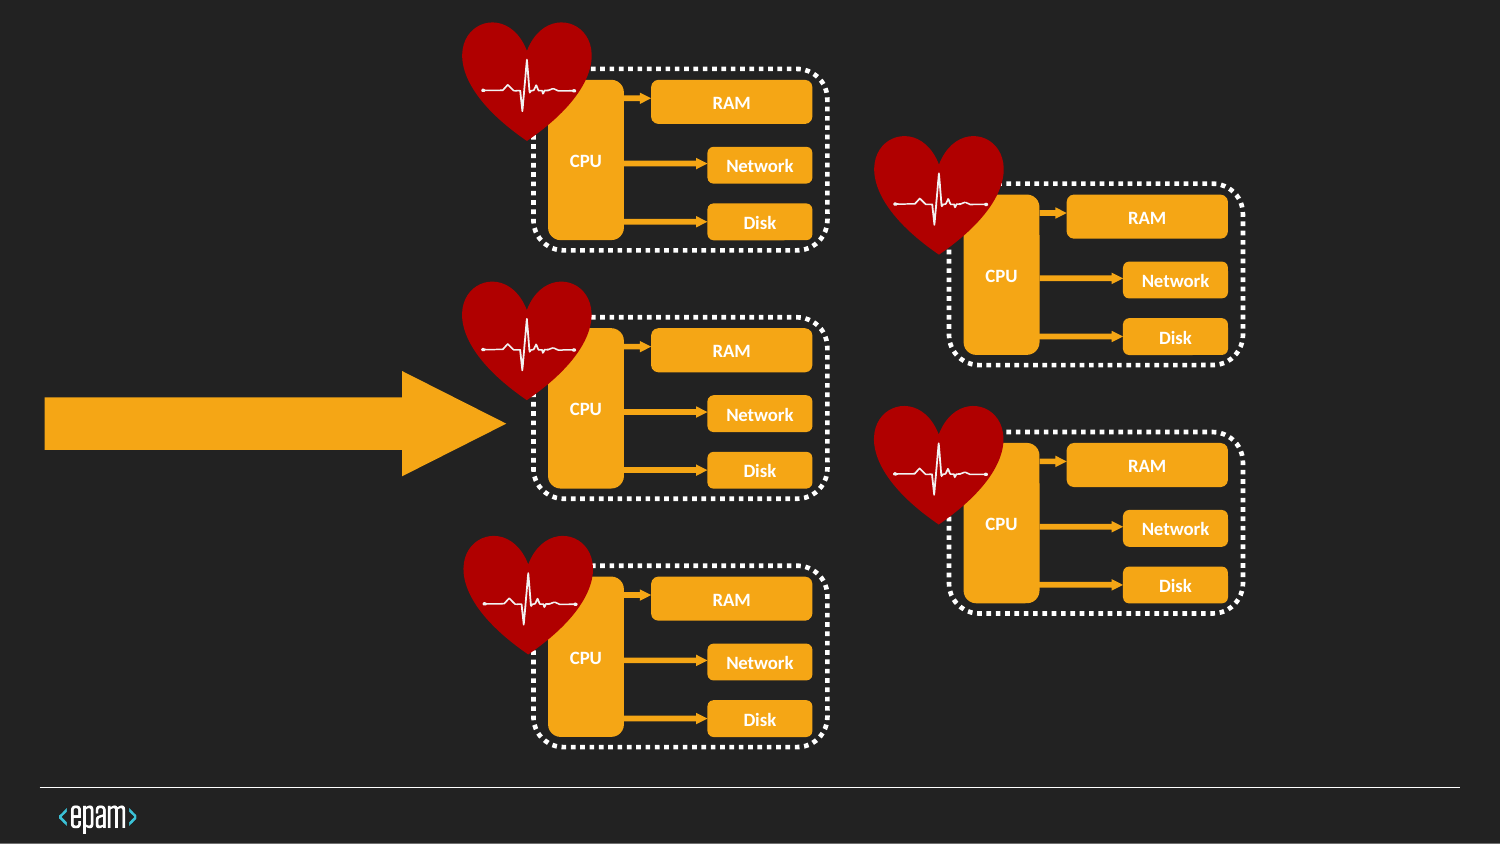

CPU
RAM

Network

CPU
RAM
Disk

Network

Disk
CPU
RAM

Network

CPU
RAM
Disk

Network

Disk
CPU
RAM

Network

Disk